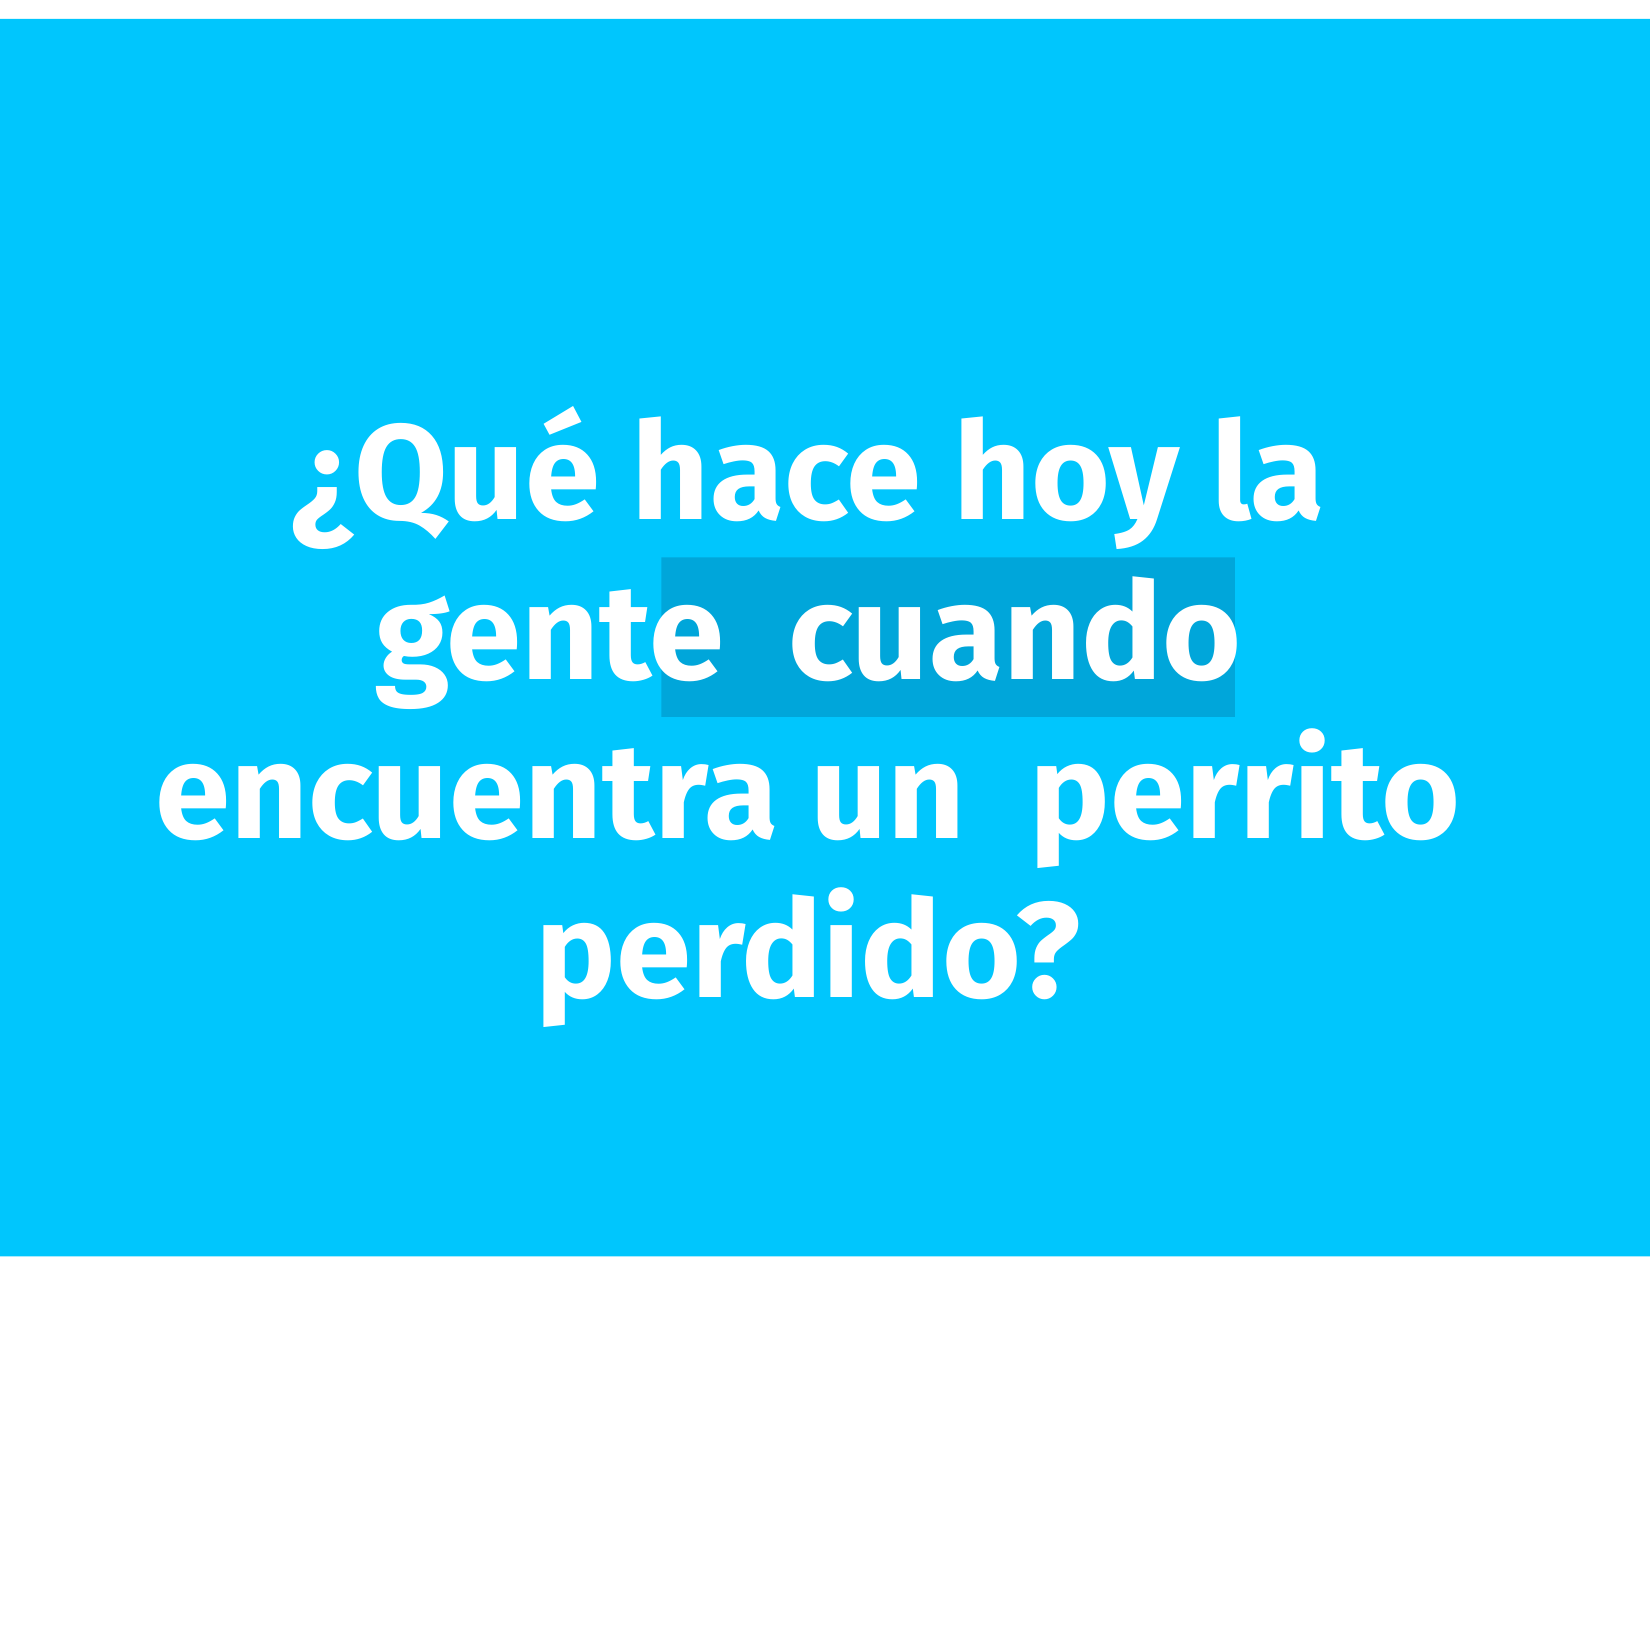

¿Qué hace hoy la gente  cuando encuentra un  perrito perdido?